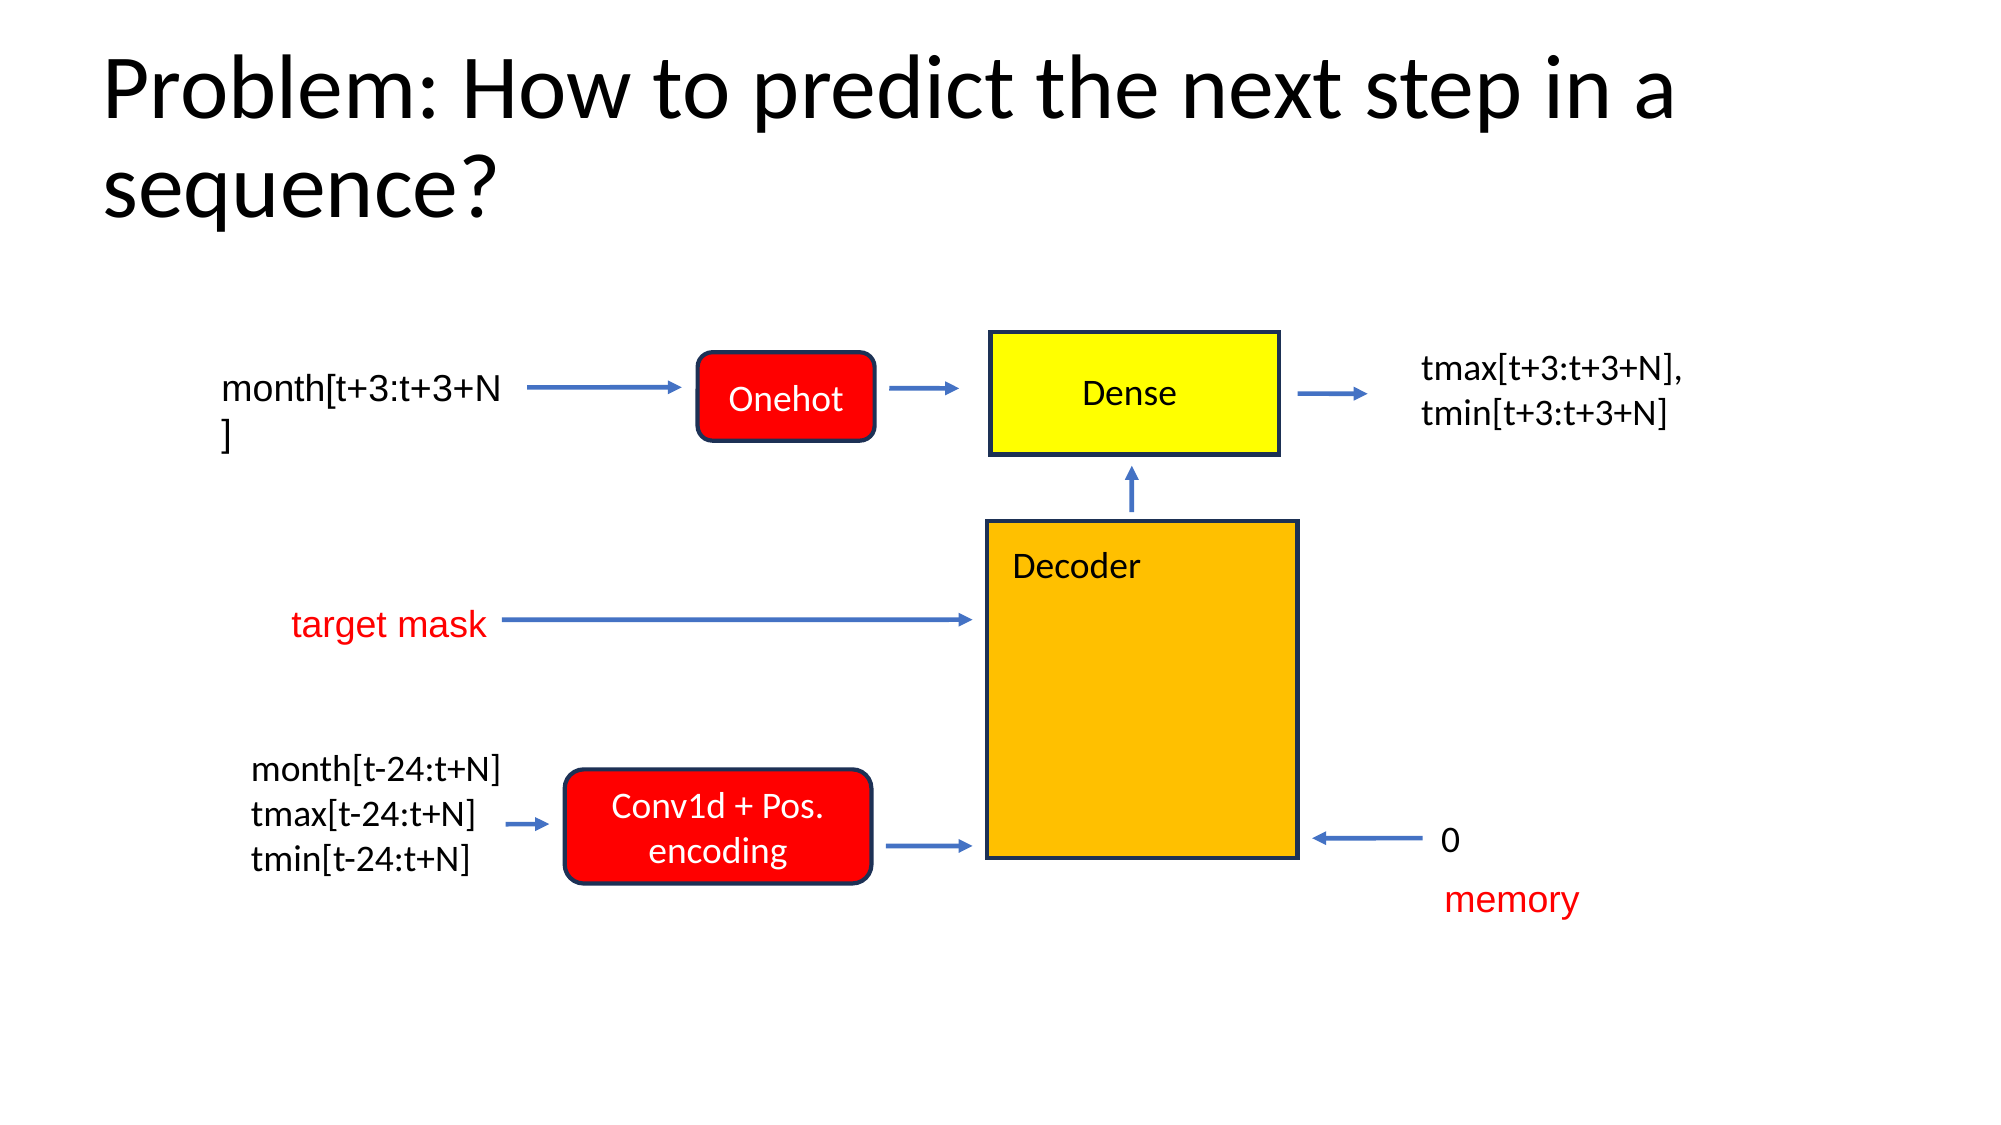

# Problem: How to predict the next step in a sequence?

Dense
tmax[t+3:t+3+N],
tmin[t+3:t+3+N]
Onehot
month[t+3:t+3+N]

Decoder
target mask

month[t-24:t+N]
tmax[t-24:t+N]
tmin[t-24:t+N]
Conv1d + Pos. encoding
0

memory